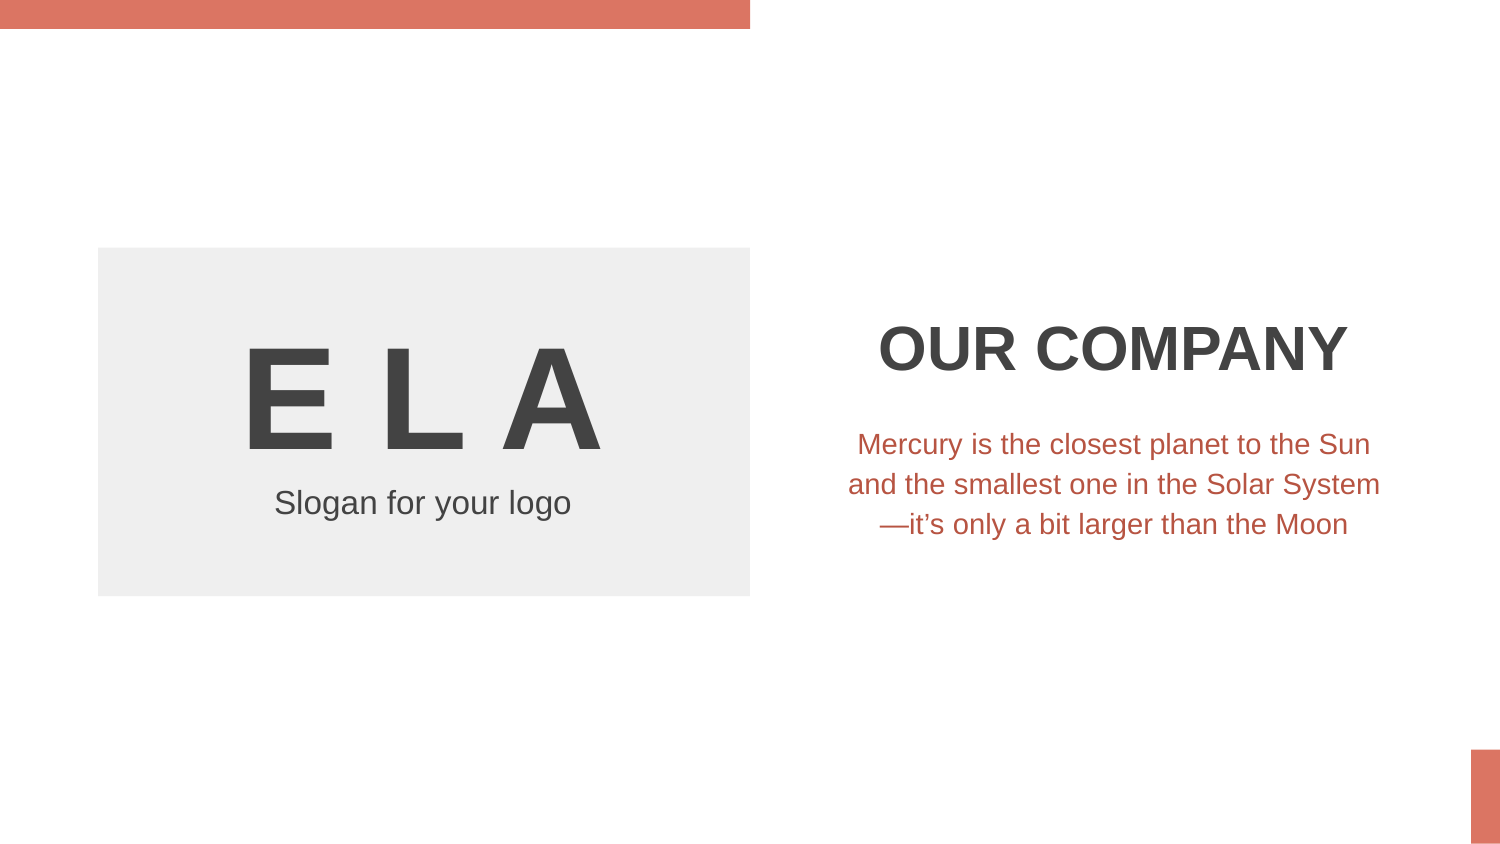

# OUR COMPANY
E L A
Mercury is the closest planet to the Sun and the smallest one in the Solar System—it’s only a bit larger than the Moon

Slogan for your logo